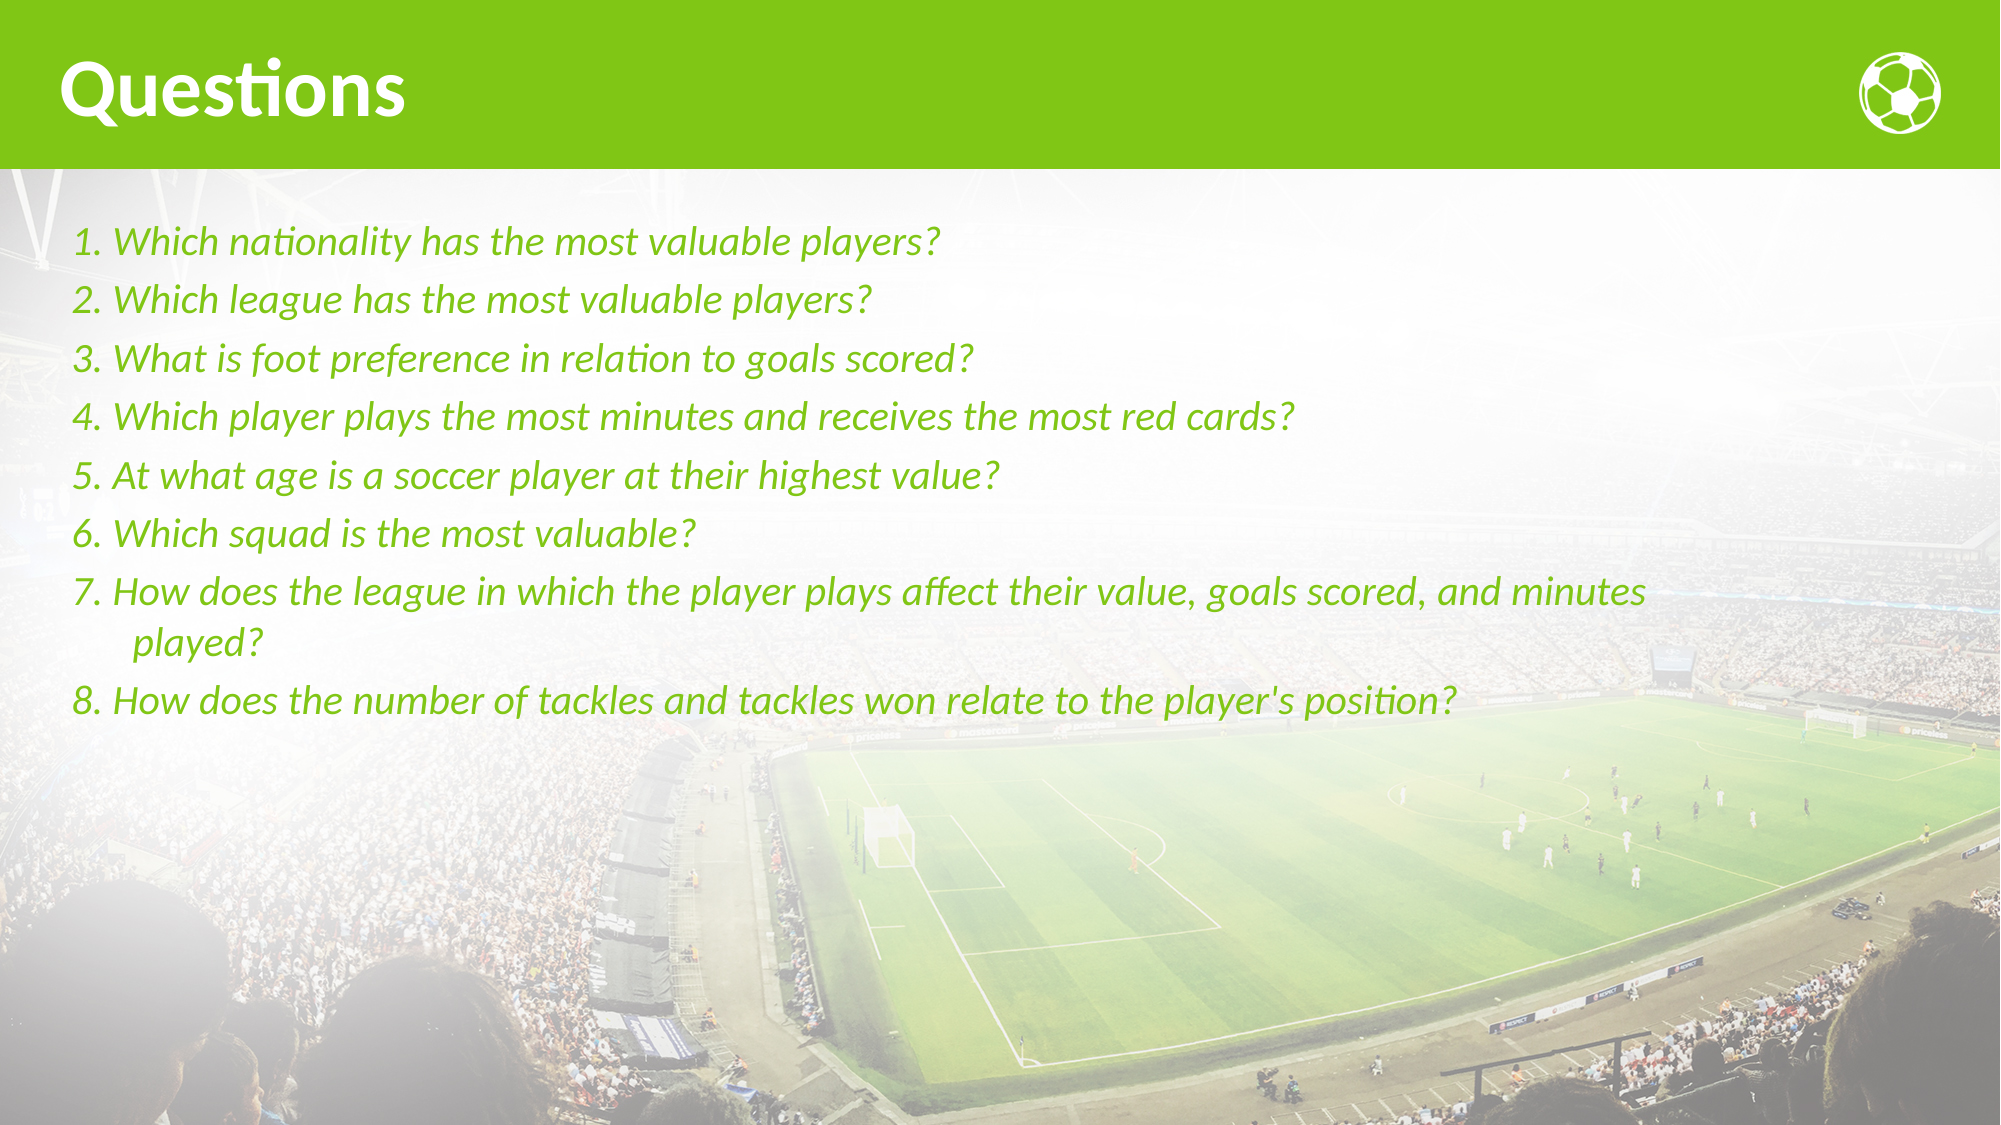

# Questions
1. Which nationality has the most valuable players?
2. Which league has the most valuable players?
3. What is foot preference in relation to goals scored?
4. Which player plays the most minutes and receives the most red cards?
5. At what age is a soccer player at their highest value?
6. Which squad is the most valuable?
7. How does the league in which the player plays affect their value, goals scored, and minutes played?
8. How does the number of tackles and tackles won relate to the player's position?